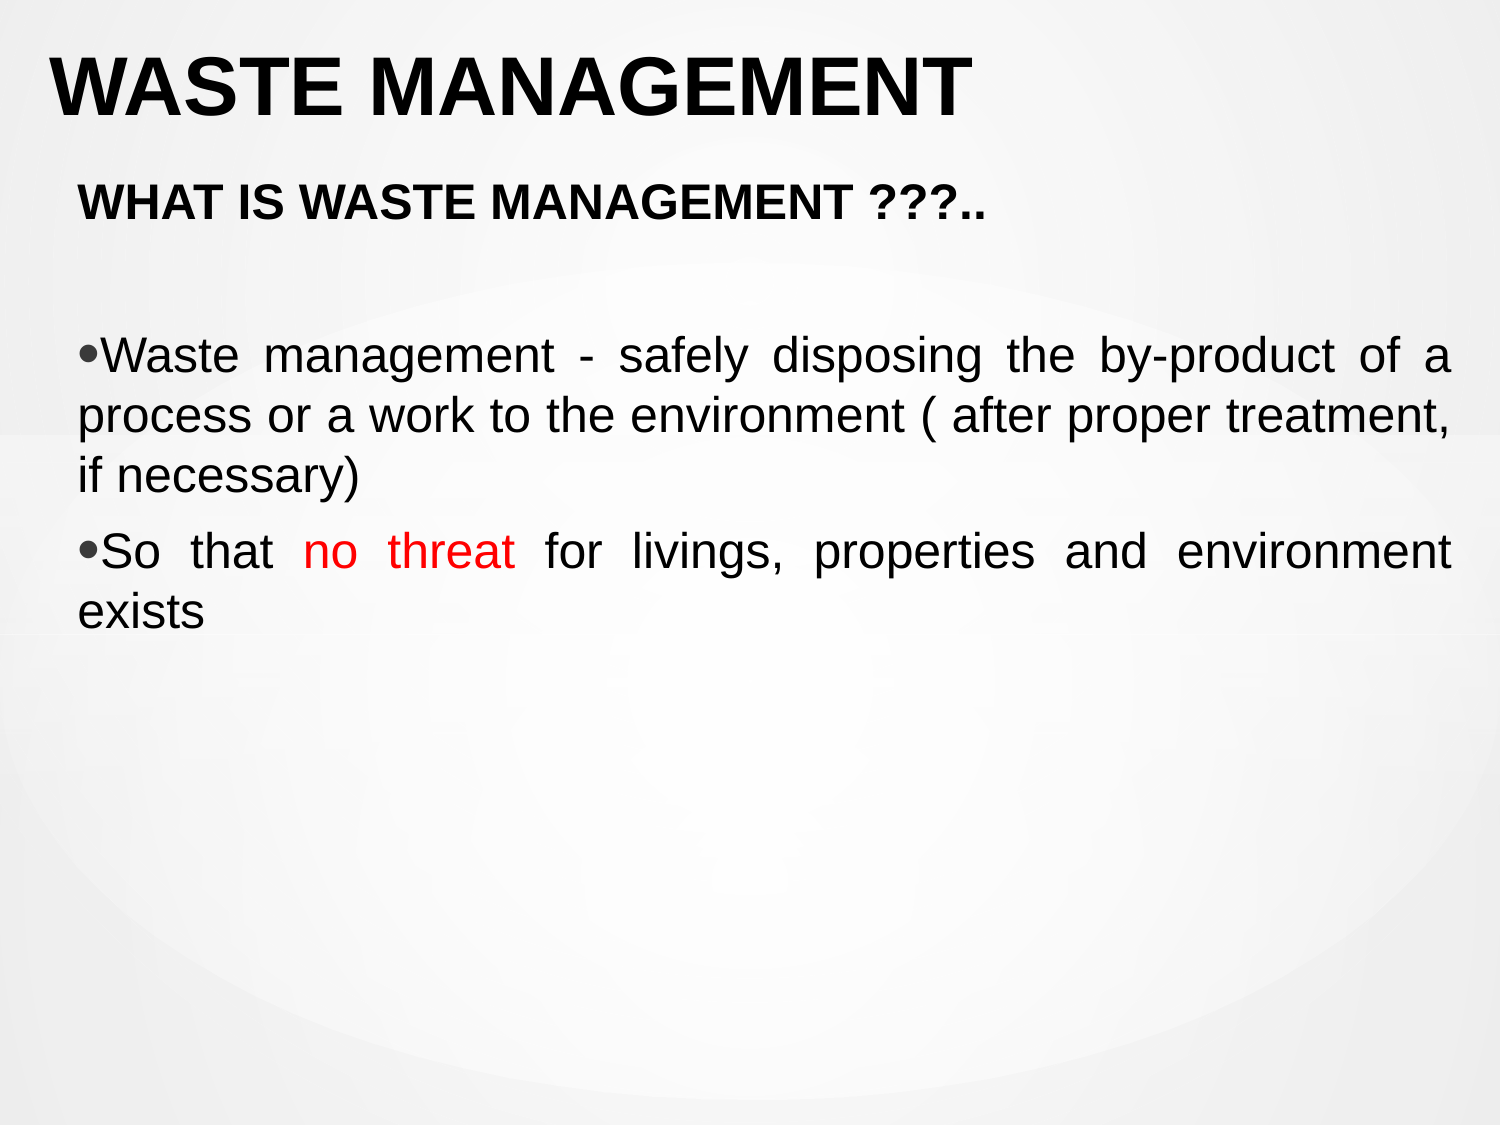

# WASTE MANAGEMENT
WHAT IS WASTE MANAGEMENT ???..

Waste management - safely disposing the by-product of a process or a work to the environment ( after proper treatment, if necessary)
So that no threat for livings, properties and environment exists